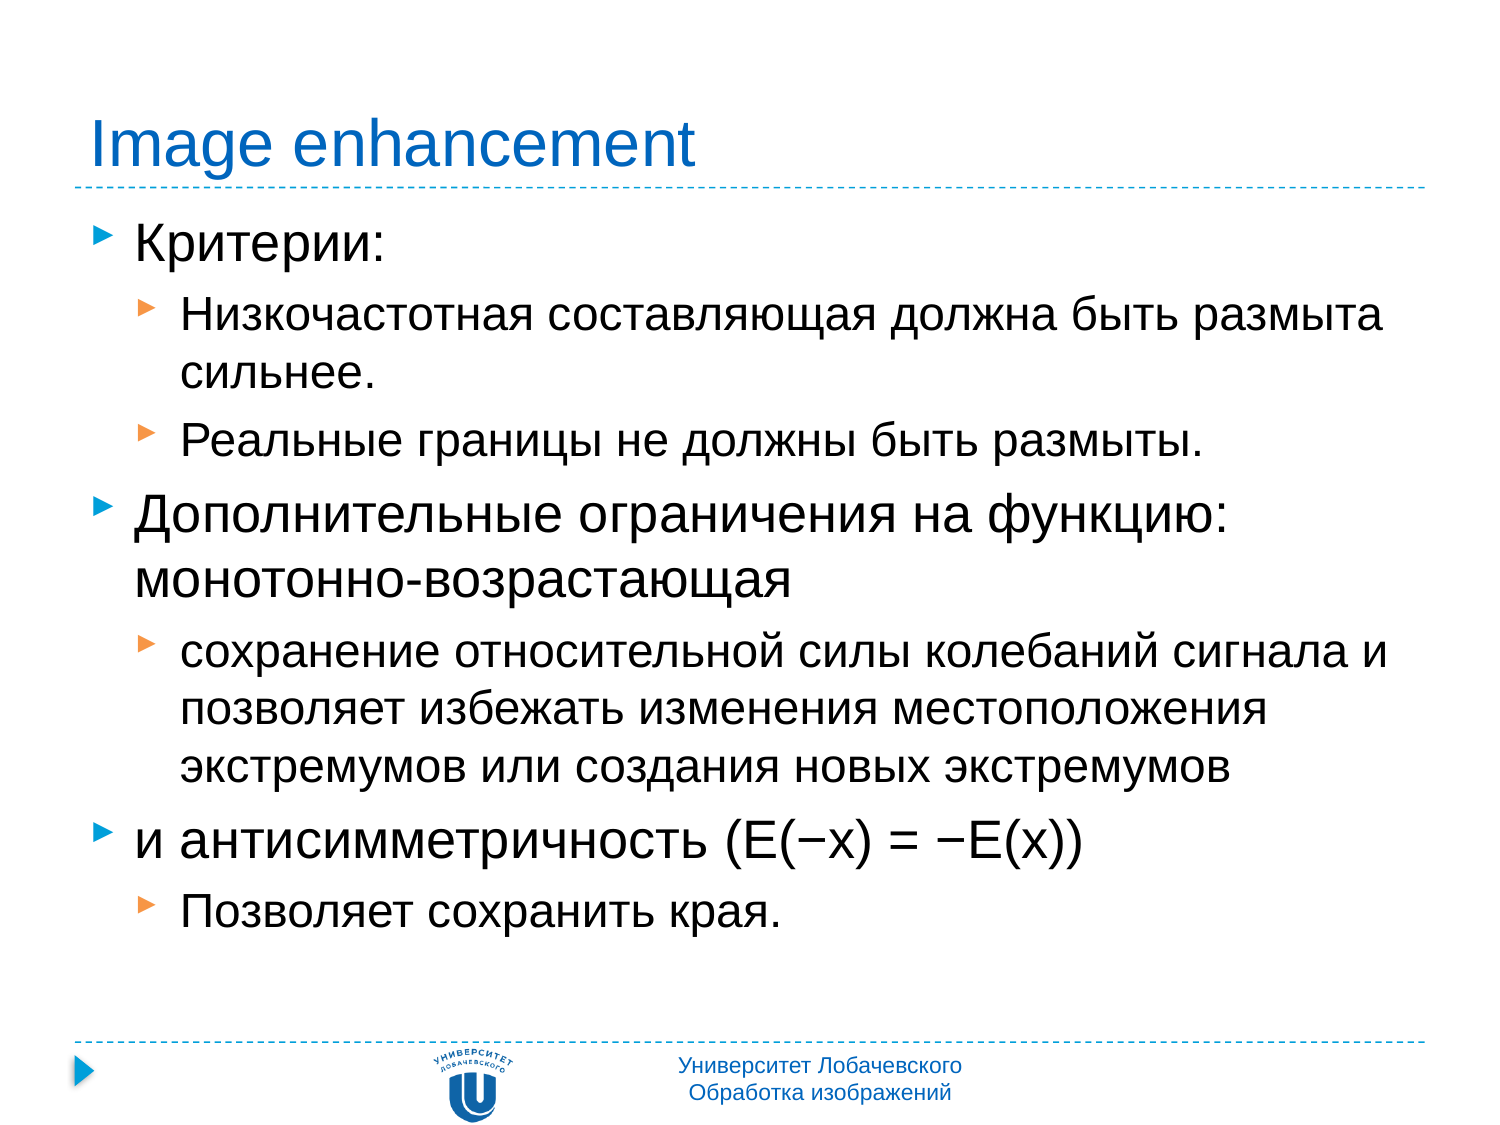

# Image enhancement
Критерии:
Низкочастотная составляющая должна быть размыта сильнее.
Реальные границы не должны быть размыты.
Дополнительные ограничения на функцию: монотонно-возрастающая
сохранение относительной силы колебаний сигнала и позволяет избежать изменения местоположения экстремумов или создания новых экстремумов
и антисимметричность (E(−x) = −E(x))
Позволяет сохранить края.
292
Университет Лобачевского
Обработка изображений